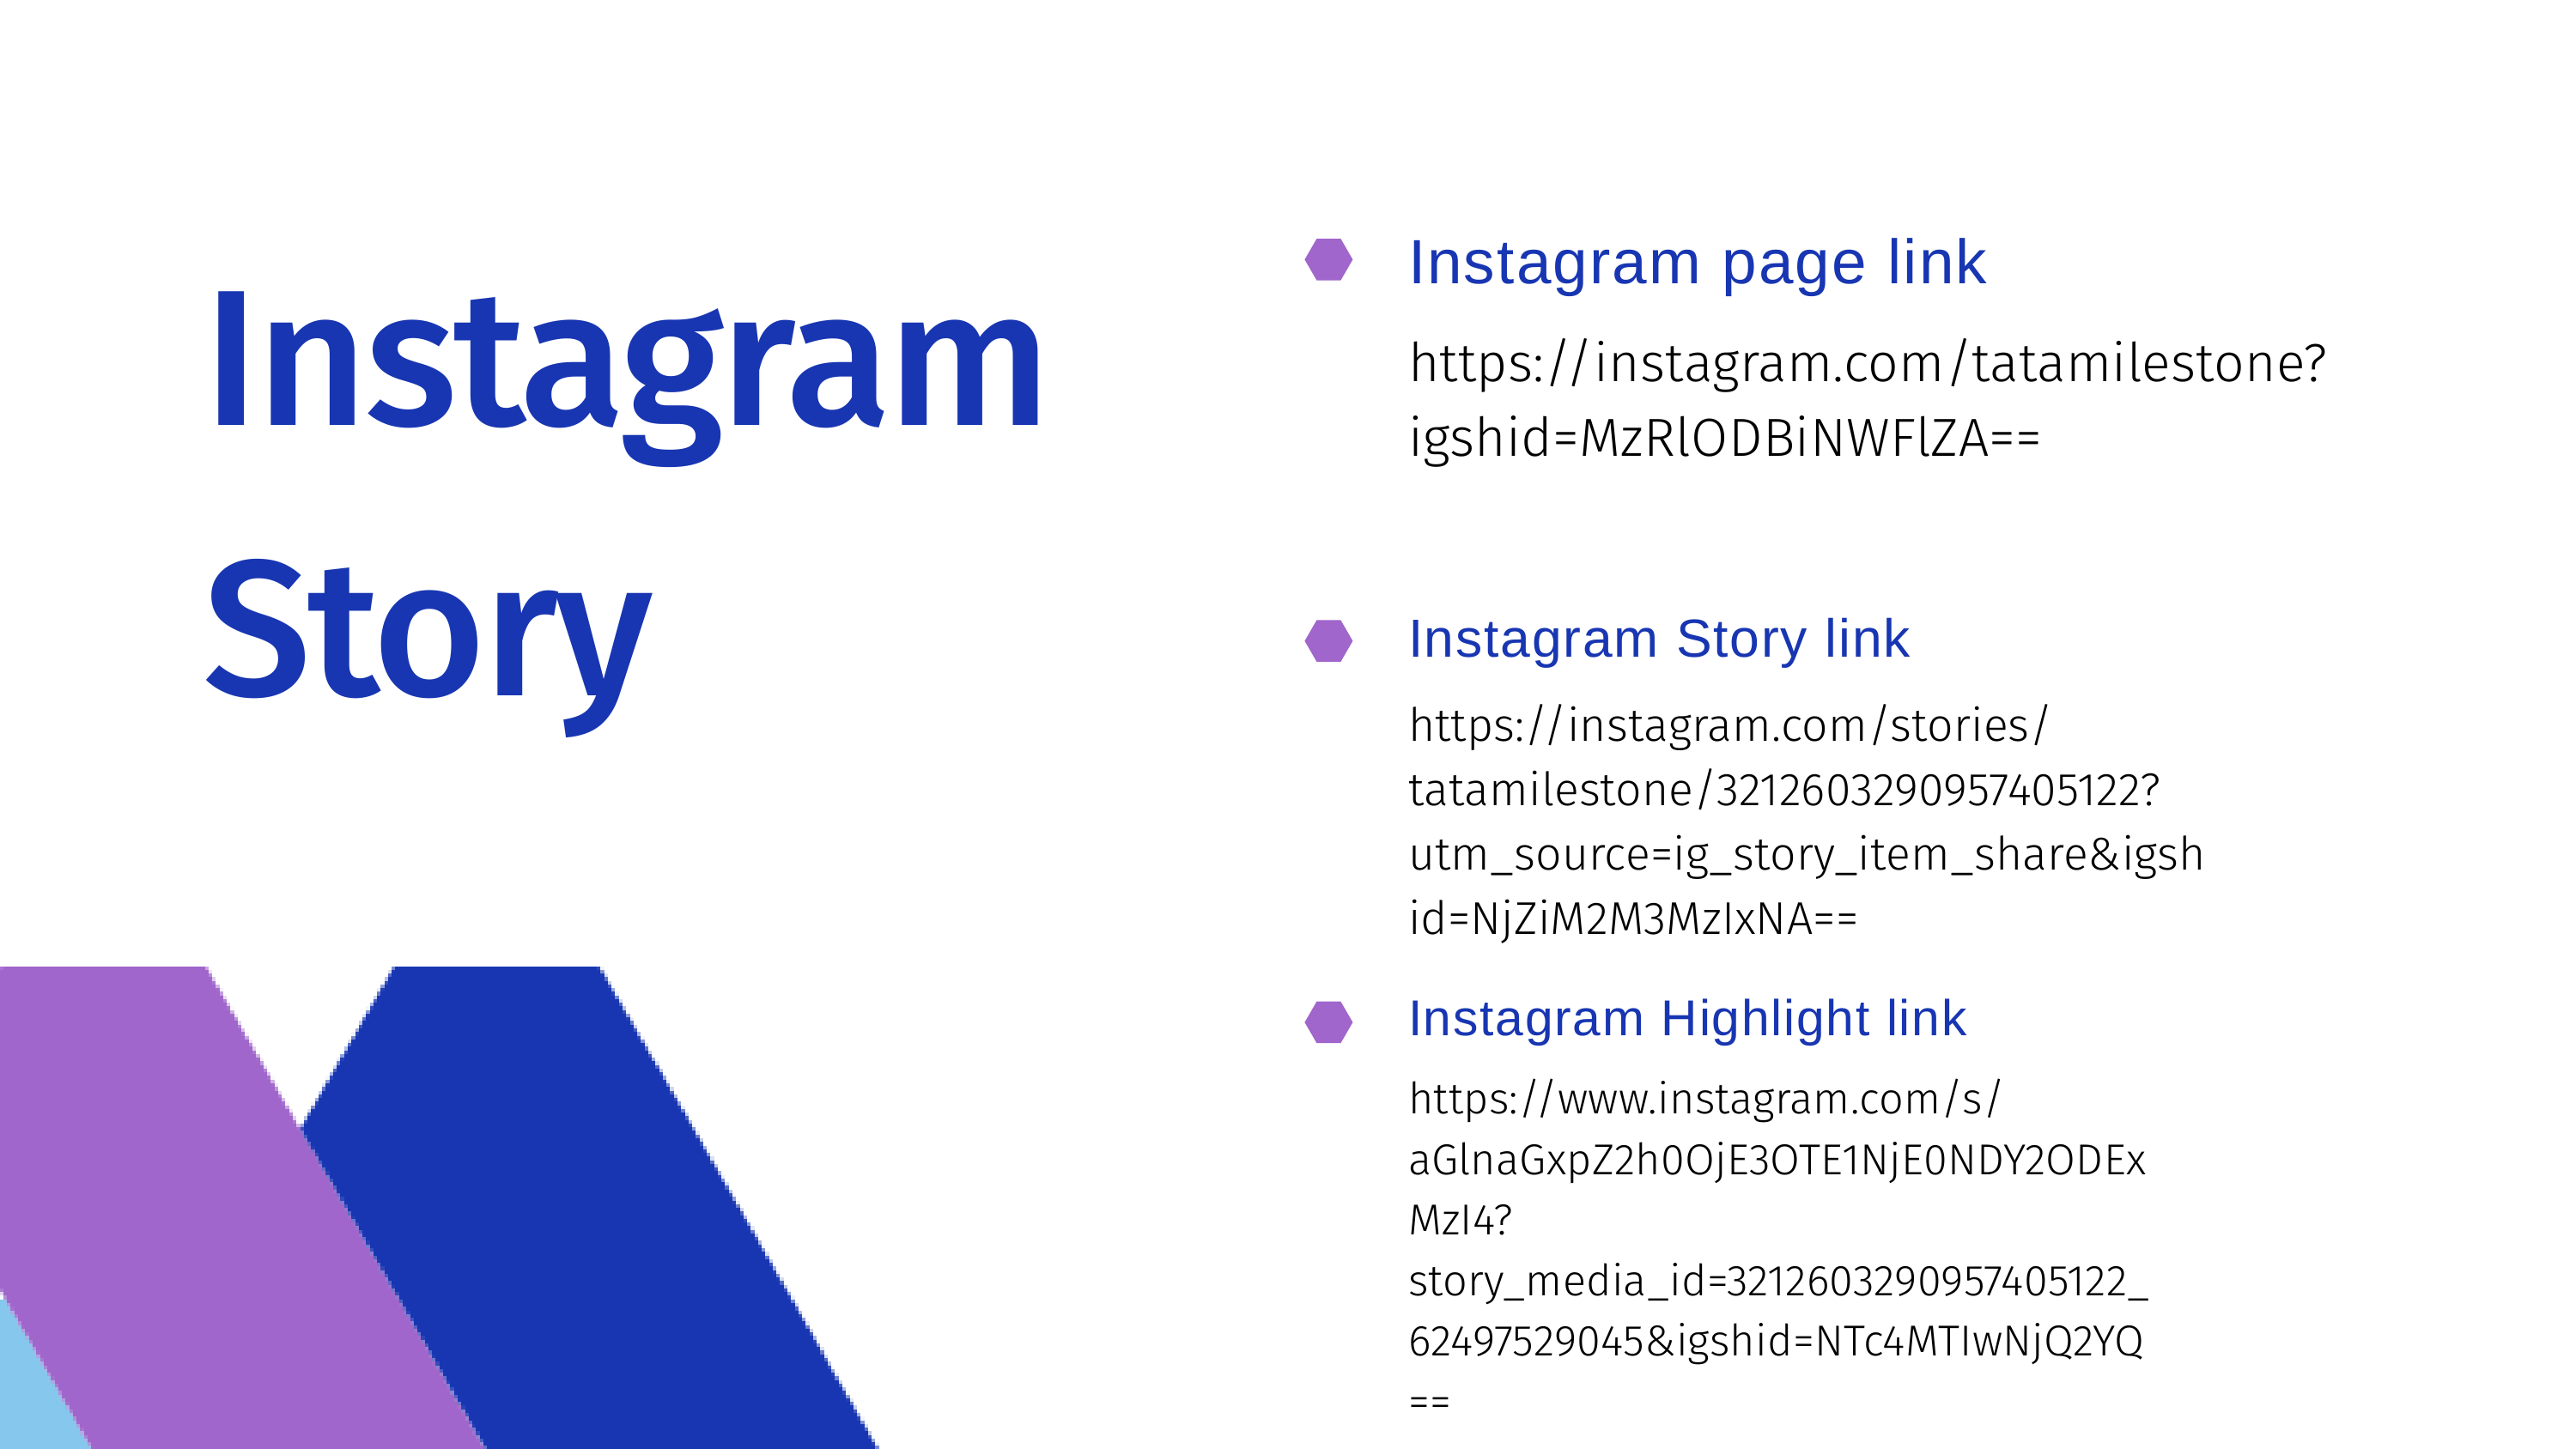

Instagram Story
Instagram page link
https://instagram.com/tatamilestone?igshid=MzRlODBiNWFlZA==

Instagram Story link
https://instagram.com/stories/tatamilestone/3212603290957405122?utm_source=ig_story_item_share&igshid=NjZiM2M3MzIxNA==

Instagram Highlight link
https://www.instagram.com/s/aGlnaGxpZ2h0OjE3OTE1NjE0NDY2ODExMzI4?story_media_id=3212603290957405122_62497529045&igshid=NTc4MTIwNjQ2YQ==